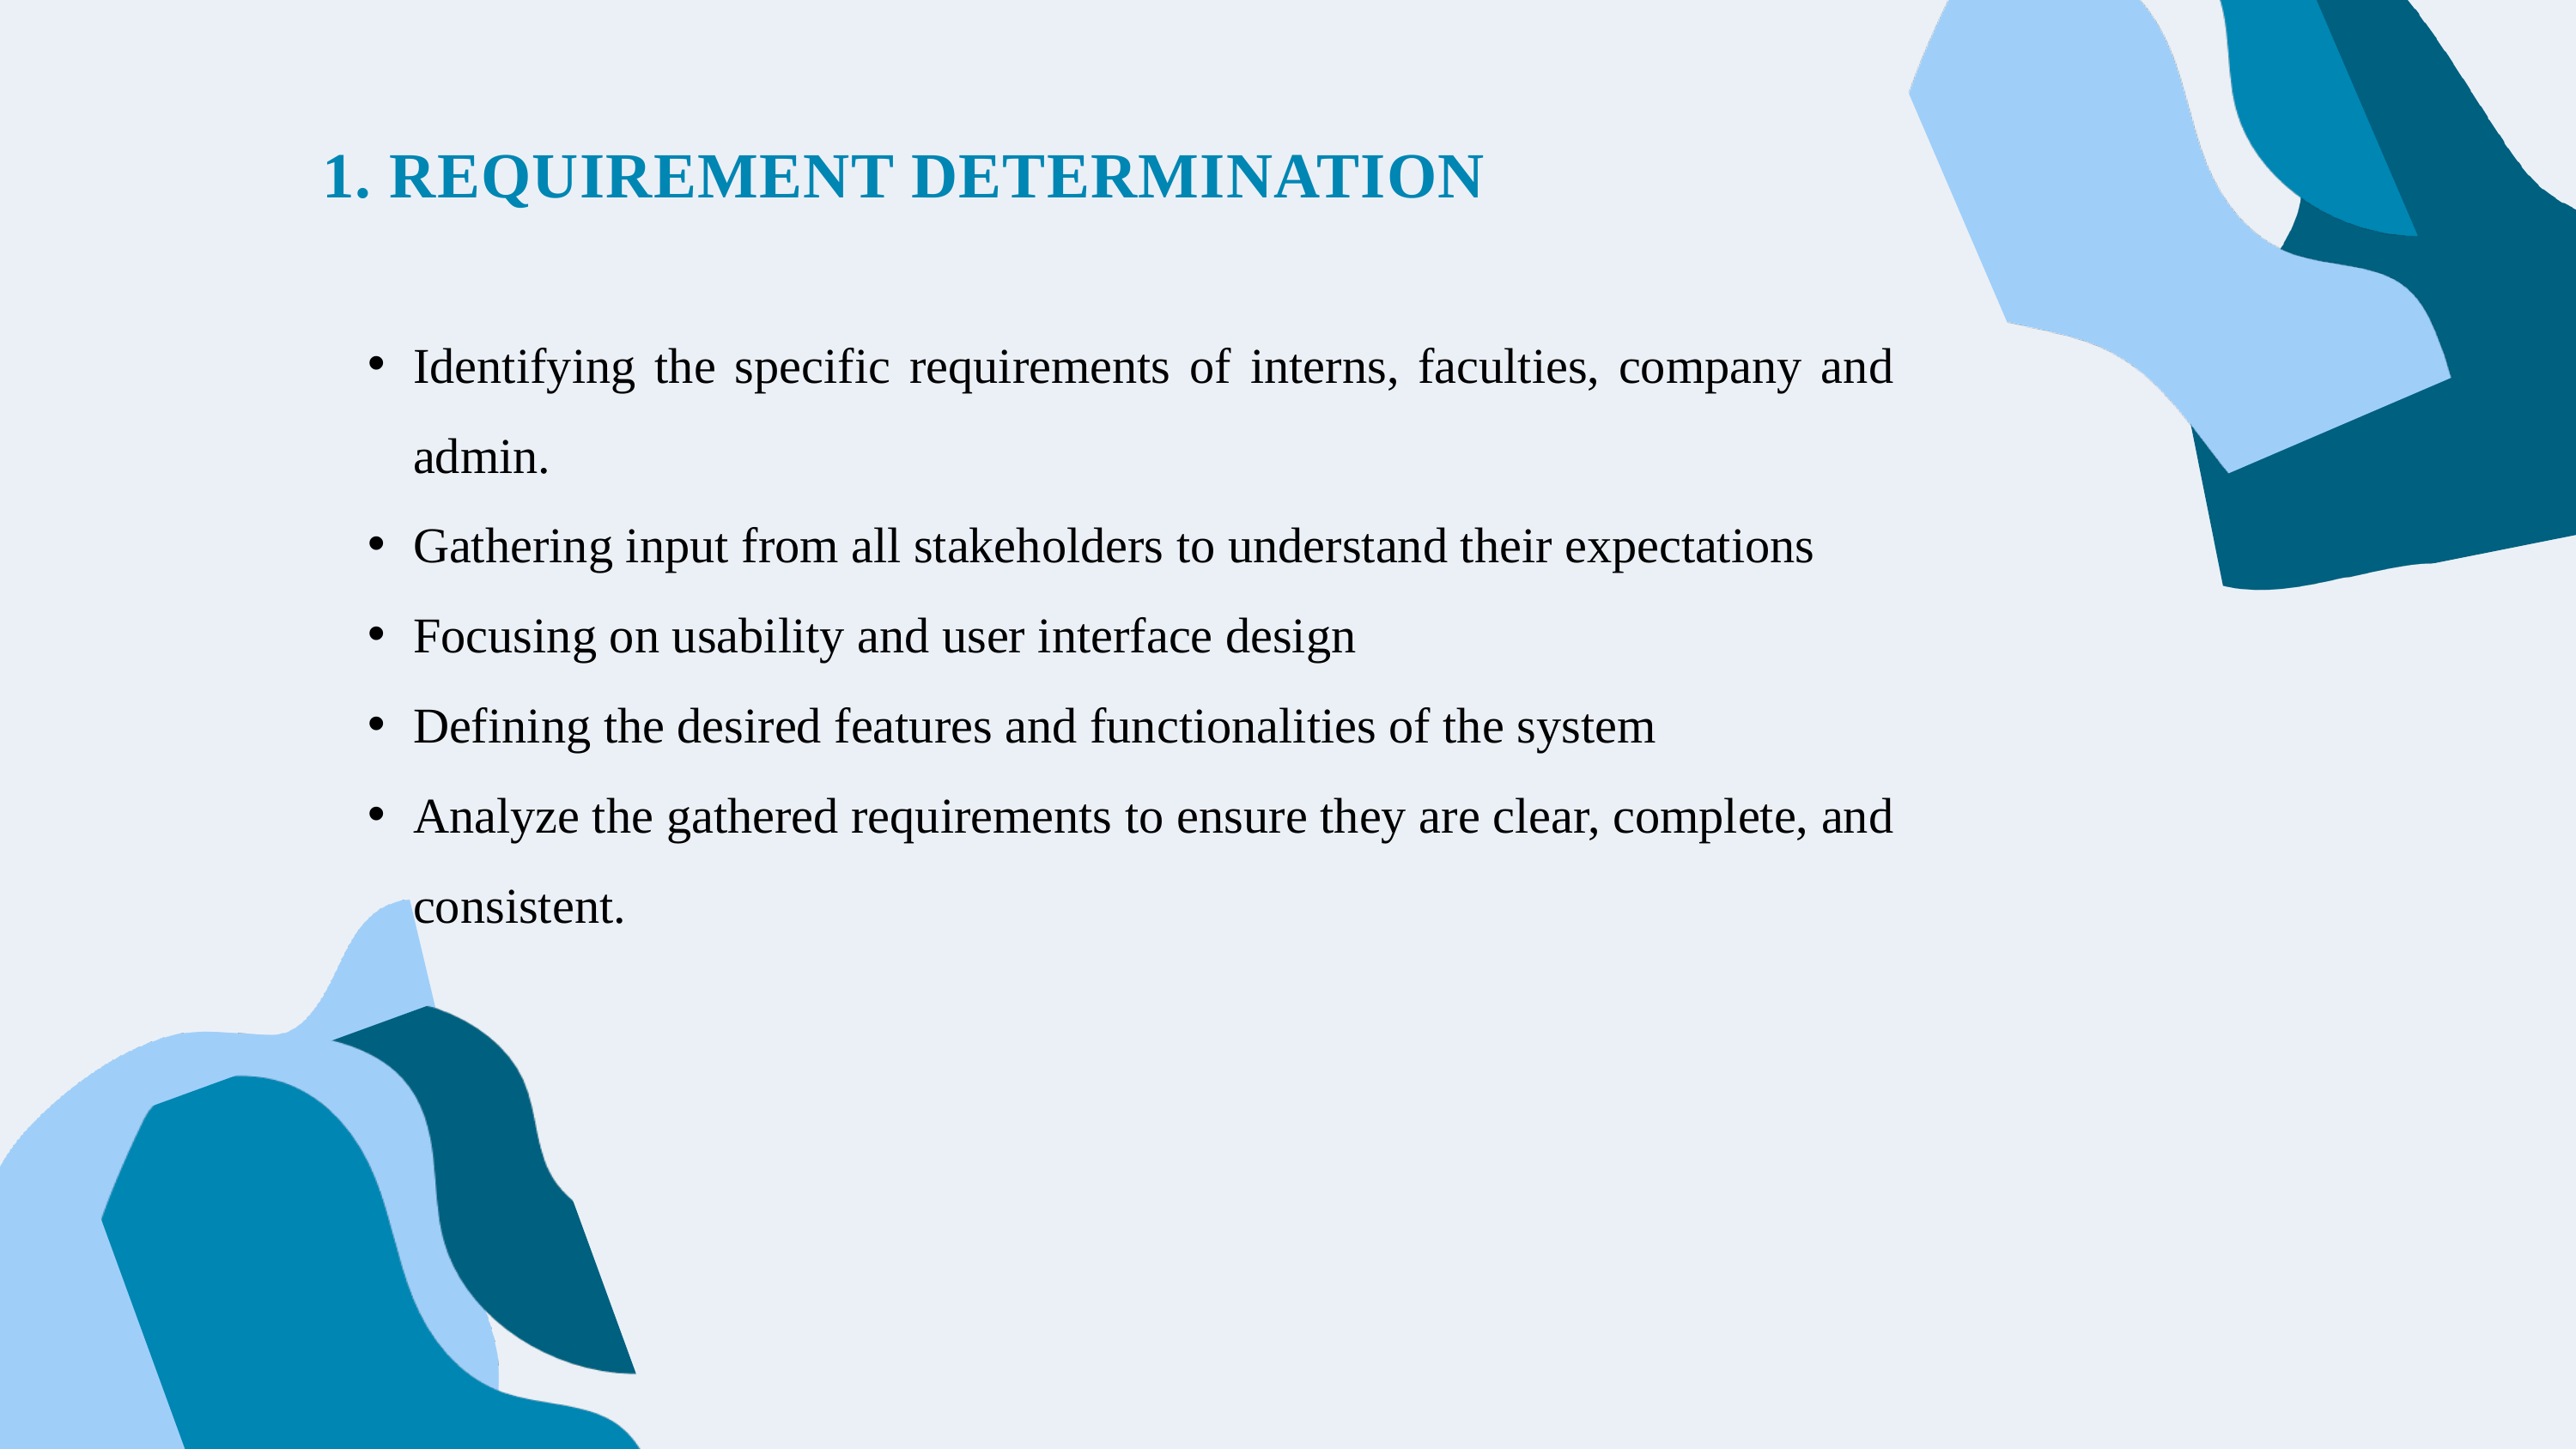

1. REQUIREMENT DETERMINATION
Identifying the specific requirements of interns, faculties, company and admin.
Gathering input from all stakeholders to understand their expectations
Focusing on usability and user interface design
Defining the desired features and functionalities of the system
Analyze the gathered requirements to ensure they are clear, complete, and consistent.